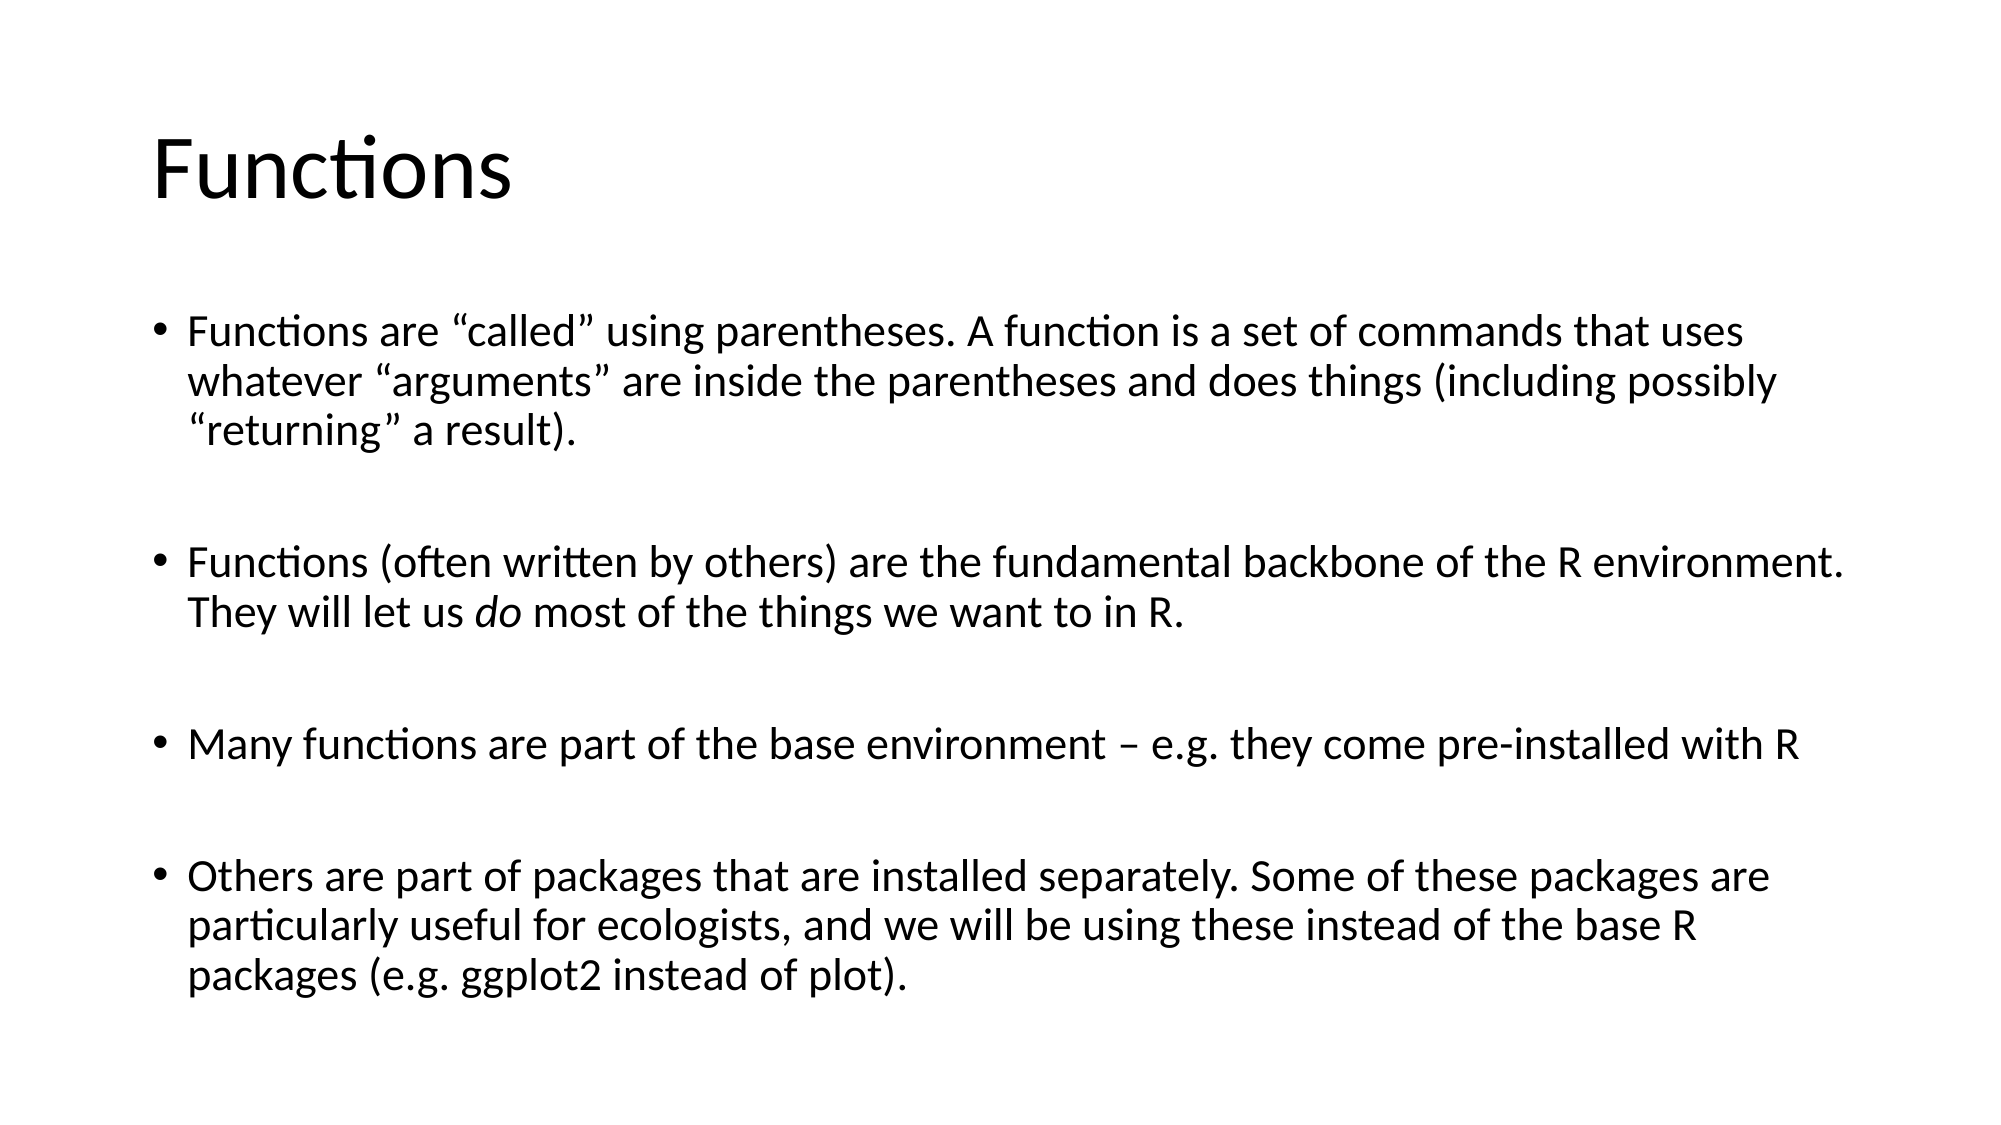

# Functions
Functions are “called” using parentheses. A function is a set of commands that uses whatever “arguments” are inside the parentheses and does things (including possibly “returning” a result).

Functions (often written by others) are the fundamental backbone of the R environment. They will let us do most of the things we want to in R.

Many functions are part of the base environment – e.g. they come pre-installed with R

Others are part of packages that are installed separately. Some of these packages are particularly useful for ecologists, and we will be using these instead of the base R packages (e.g. ggplot2 instead of plot).